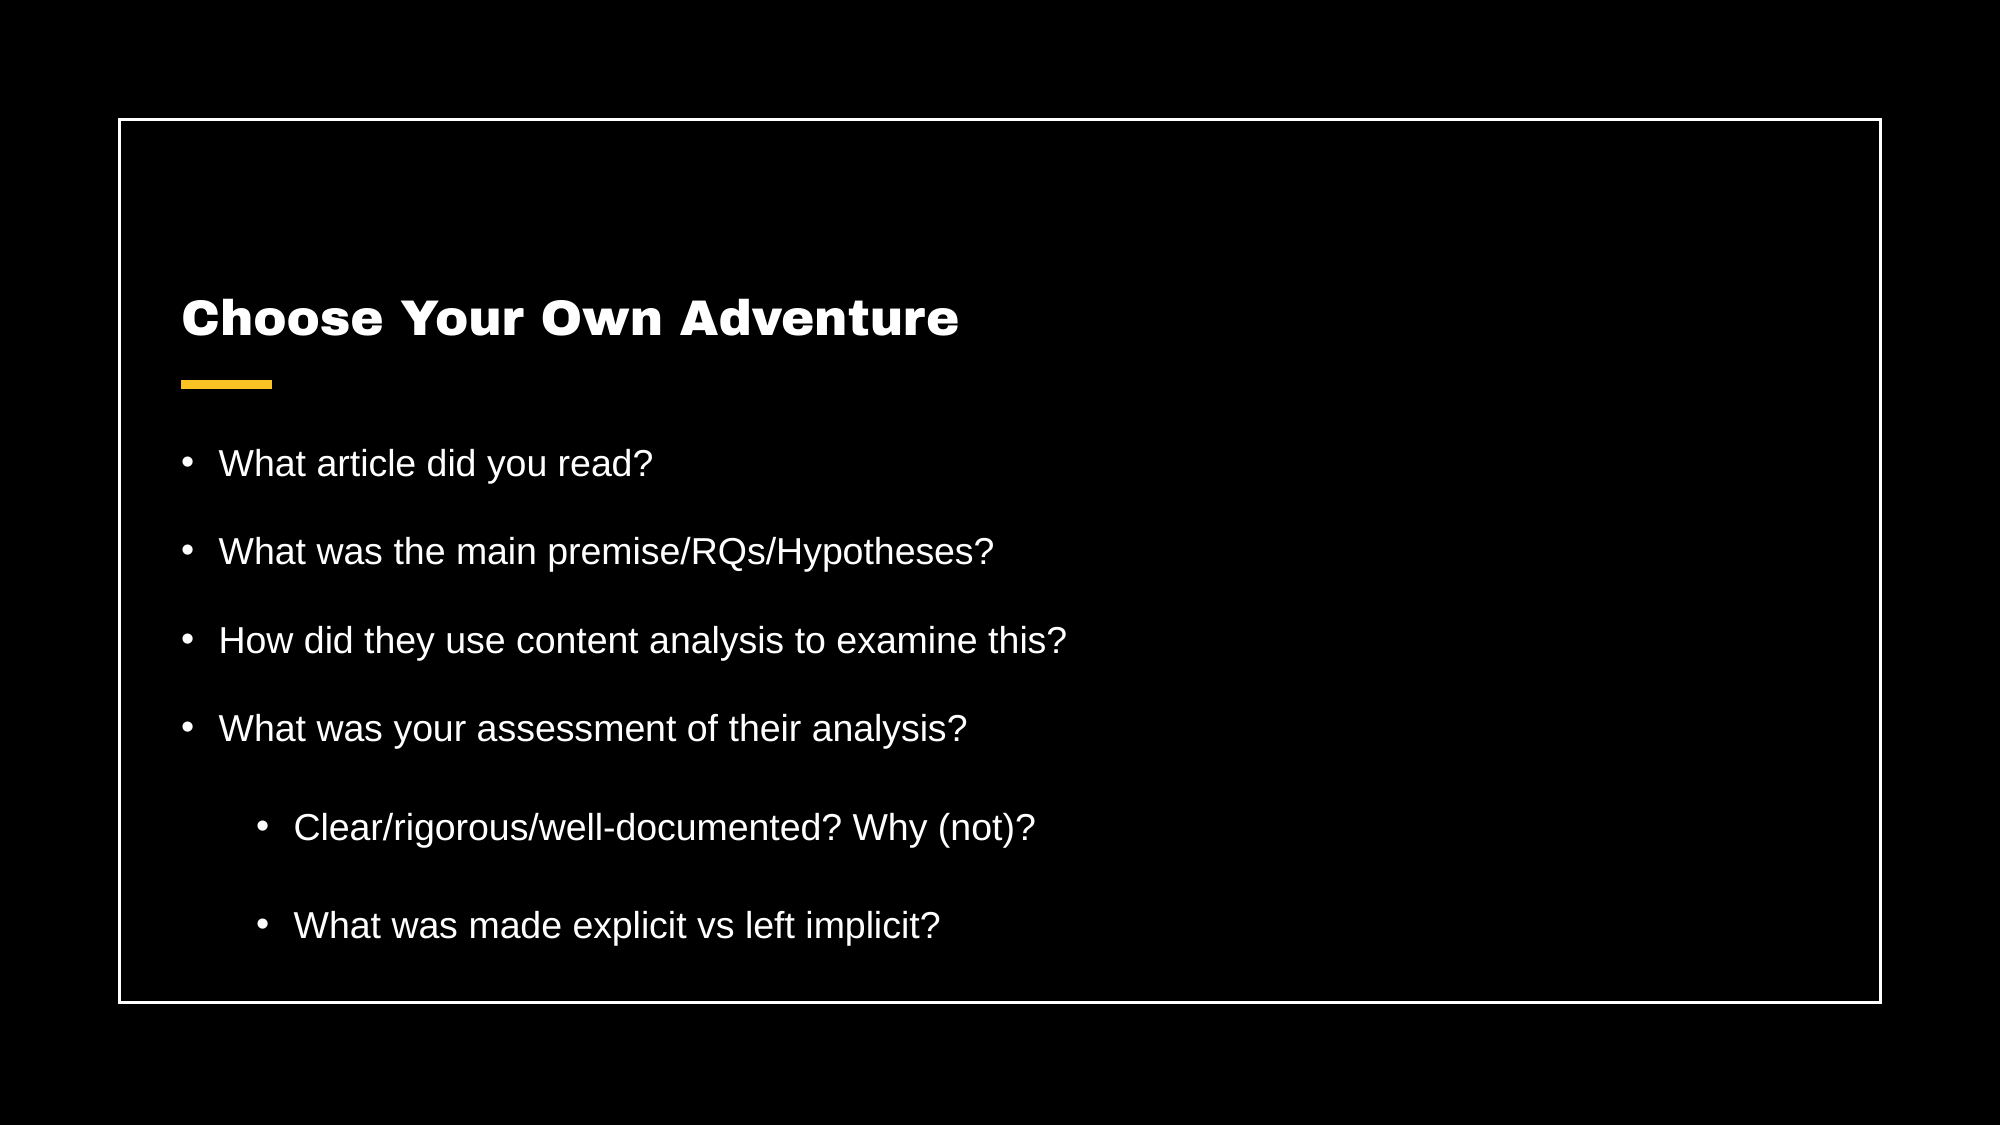

# Choose Your Own Adventure
What article did you read?
What was the main premise/RQs/Hypotheses?
How did they use content analysis to examine this?
What was your assessment of their analysis?
Clear/rigorous/well-documented? Why (not)?
What was made explicit vs left implicit?